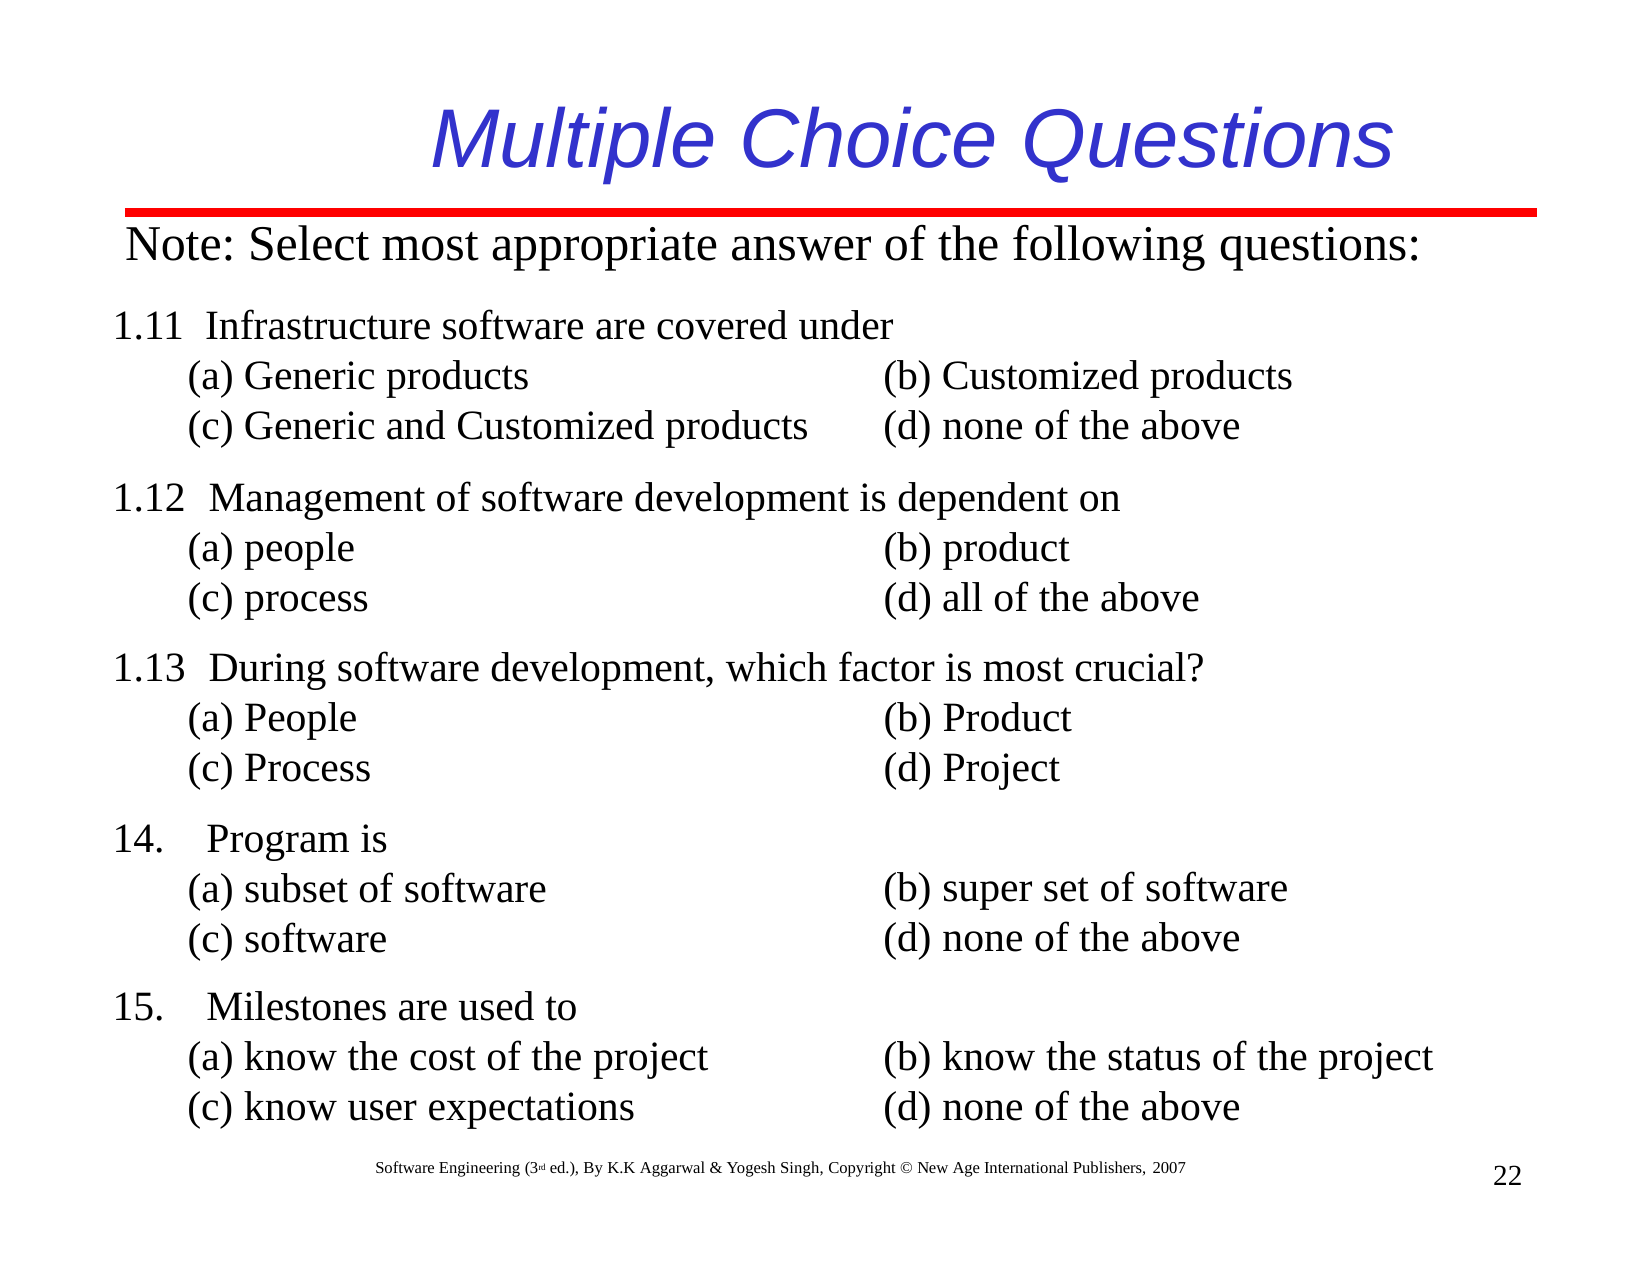

# Multiple Choice Questions
Note: Select most appropriate answer of the following questions:
1.11  Infrastructure software are covered under

(a) Generic products
(c) Generic and Customized products
(b) Customized products
(d) none of the above
1.12	Management of software development is dependent on
(a) people
(c) process
(b) product
(d) all of the above
1.13	During software development, which factor is most crucial?
(a) People
(c) Process
Program is
subset of software
(c) software
Milestones are used to
know the cost of the project
(c) know user expectations
(b) Product
(d) Project
(b) super set of software
(d) none of the above
(b) know the status of the project
(d) none of the above
Software Engineering (3rd  ed.), By K.K Aggarwal & Yogesh Singh, Copyright © New Age International Publishers, 2007
22